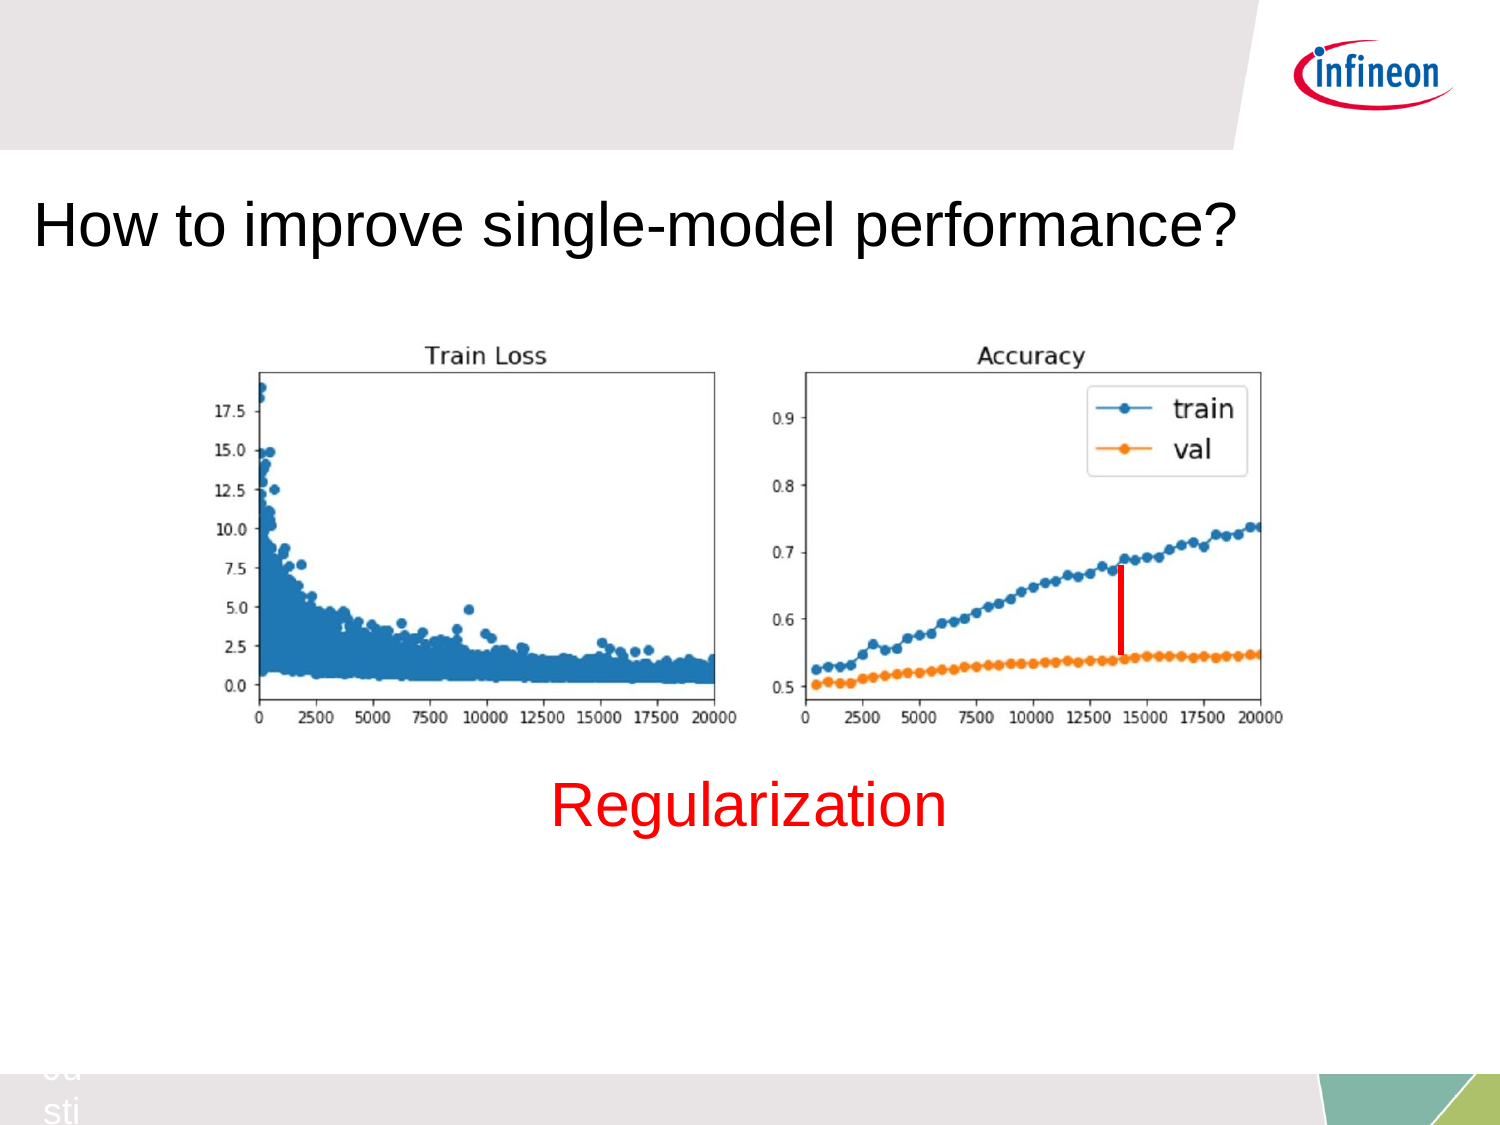

How to improve single-model performance?

Regularization
Fei-Fei Li & Justin Johnson & Serena Yeung
Fei-Fei Li & Justin Johnson & Serena Yeung	Lecture 7 -	April 25, 2017
Lecture 7 - 48
April 25, 2017